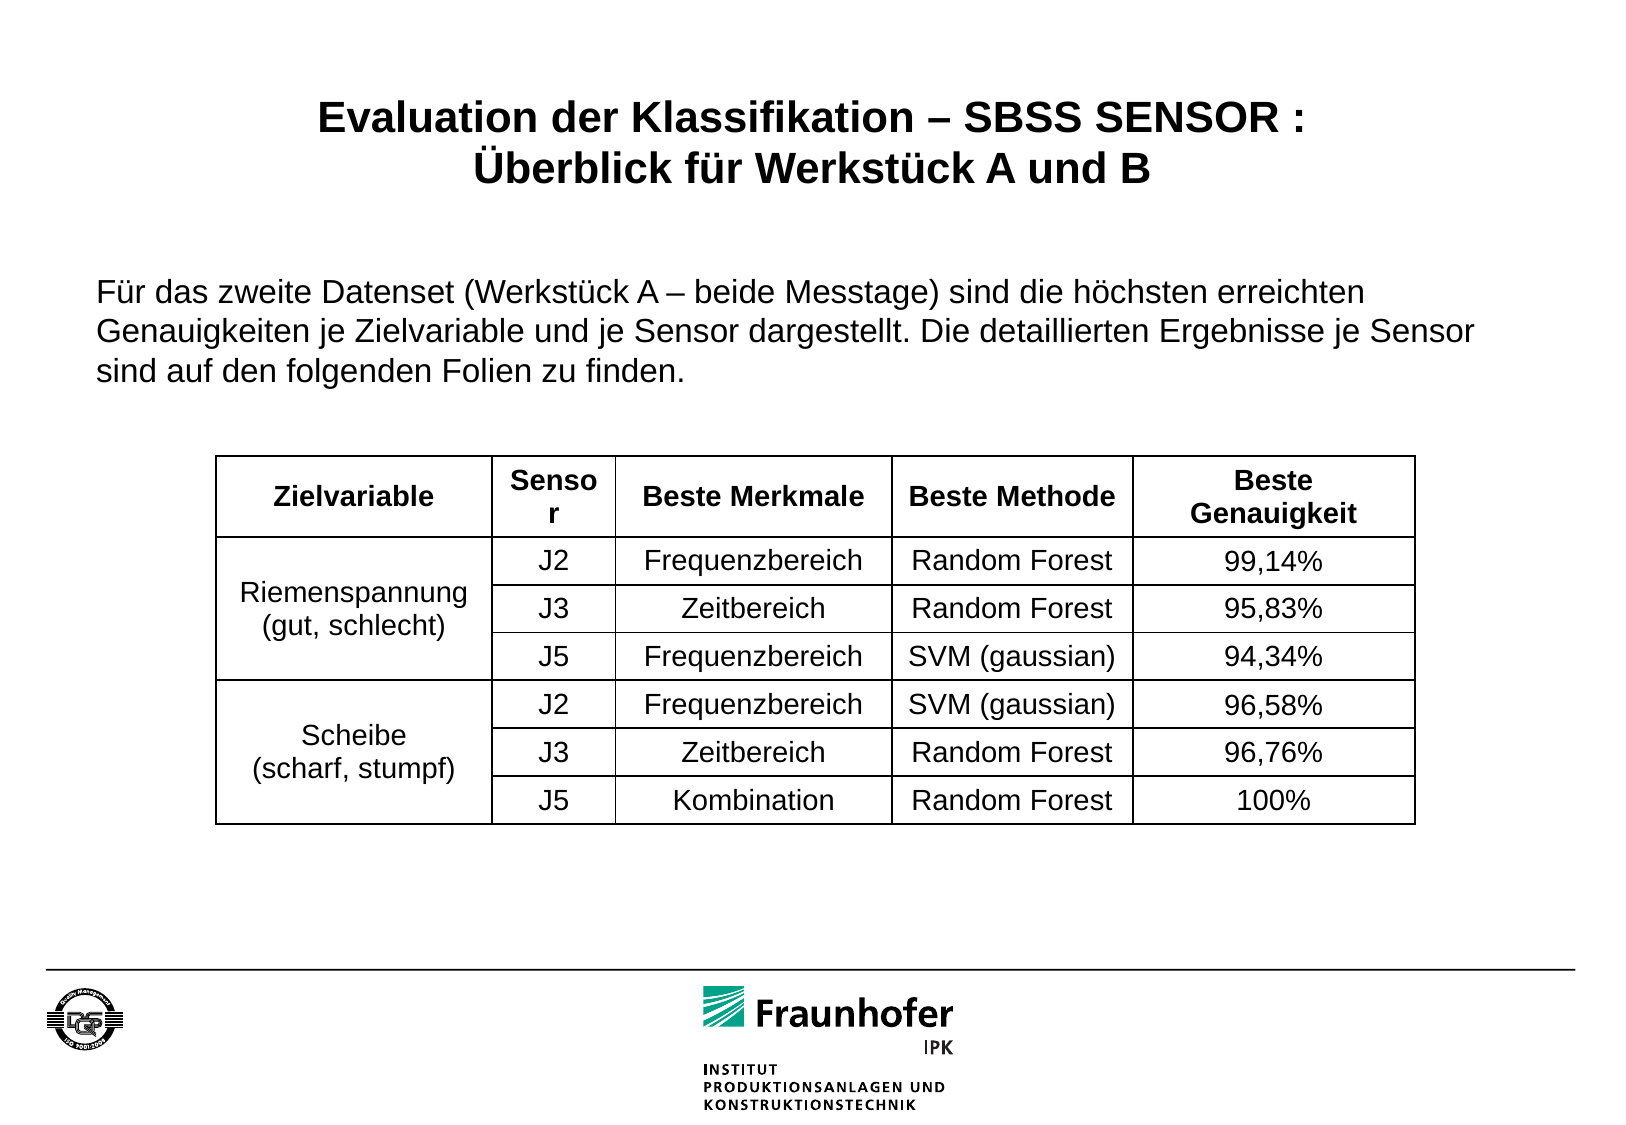

# Evaluation der Klassifikation – SBSS SENSOR : Überblick für Werkstück A und B
Für das zweite Datenset (Werkstück A – beide Messtage) sind die höchsten erreichten Genauigkeiten je Zielvariable und je Sensor dargestellt. Die detaillierten Ergebnisse je Sensor sind auf den folgenden Folien zu finden.

| Zielvariable | Sensor | Beste Merkmale | Beste Methode | Beste Genauigkeit |
| --- | --- | --- | --- | --- |
| Riemenspannung (gut, schlecht) | J2 | Frequenzbereich | Random Forest | 99,14% |
|  | J3 | Zeitbereich | Random Forest | 95,83% |
|  | J5 | Frequenzbereich | SVM (gaussian) | 94,34% |
| Scheibe (scharf, stumpf) | J2 | Frequenzbereich | SVM (gaussian) | 96,58% |
|  | J3 | Zeitbereich | Random Forest | 96,76% |
|  | J5 | Kombination | Random Forest | 100% |